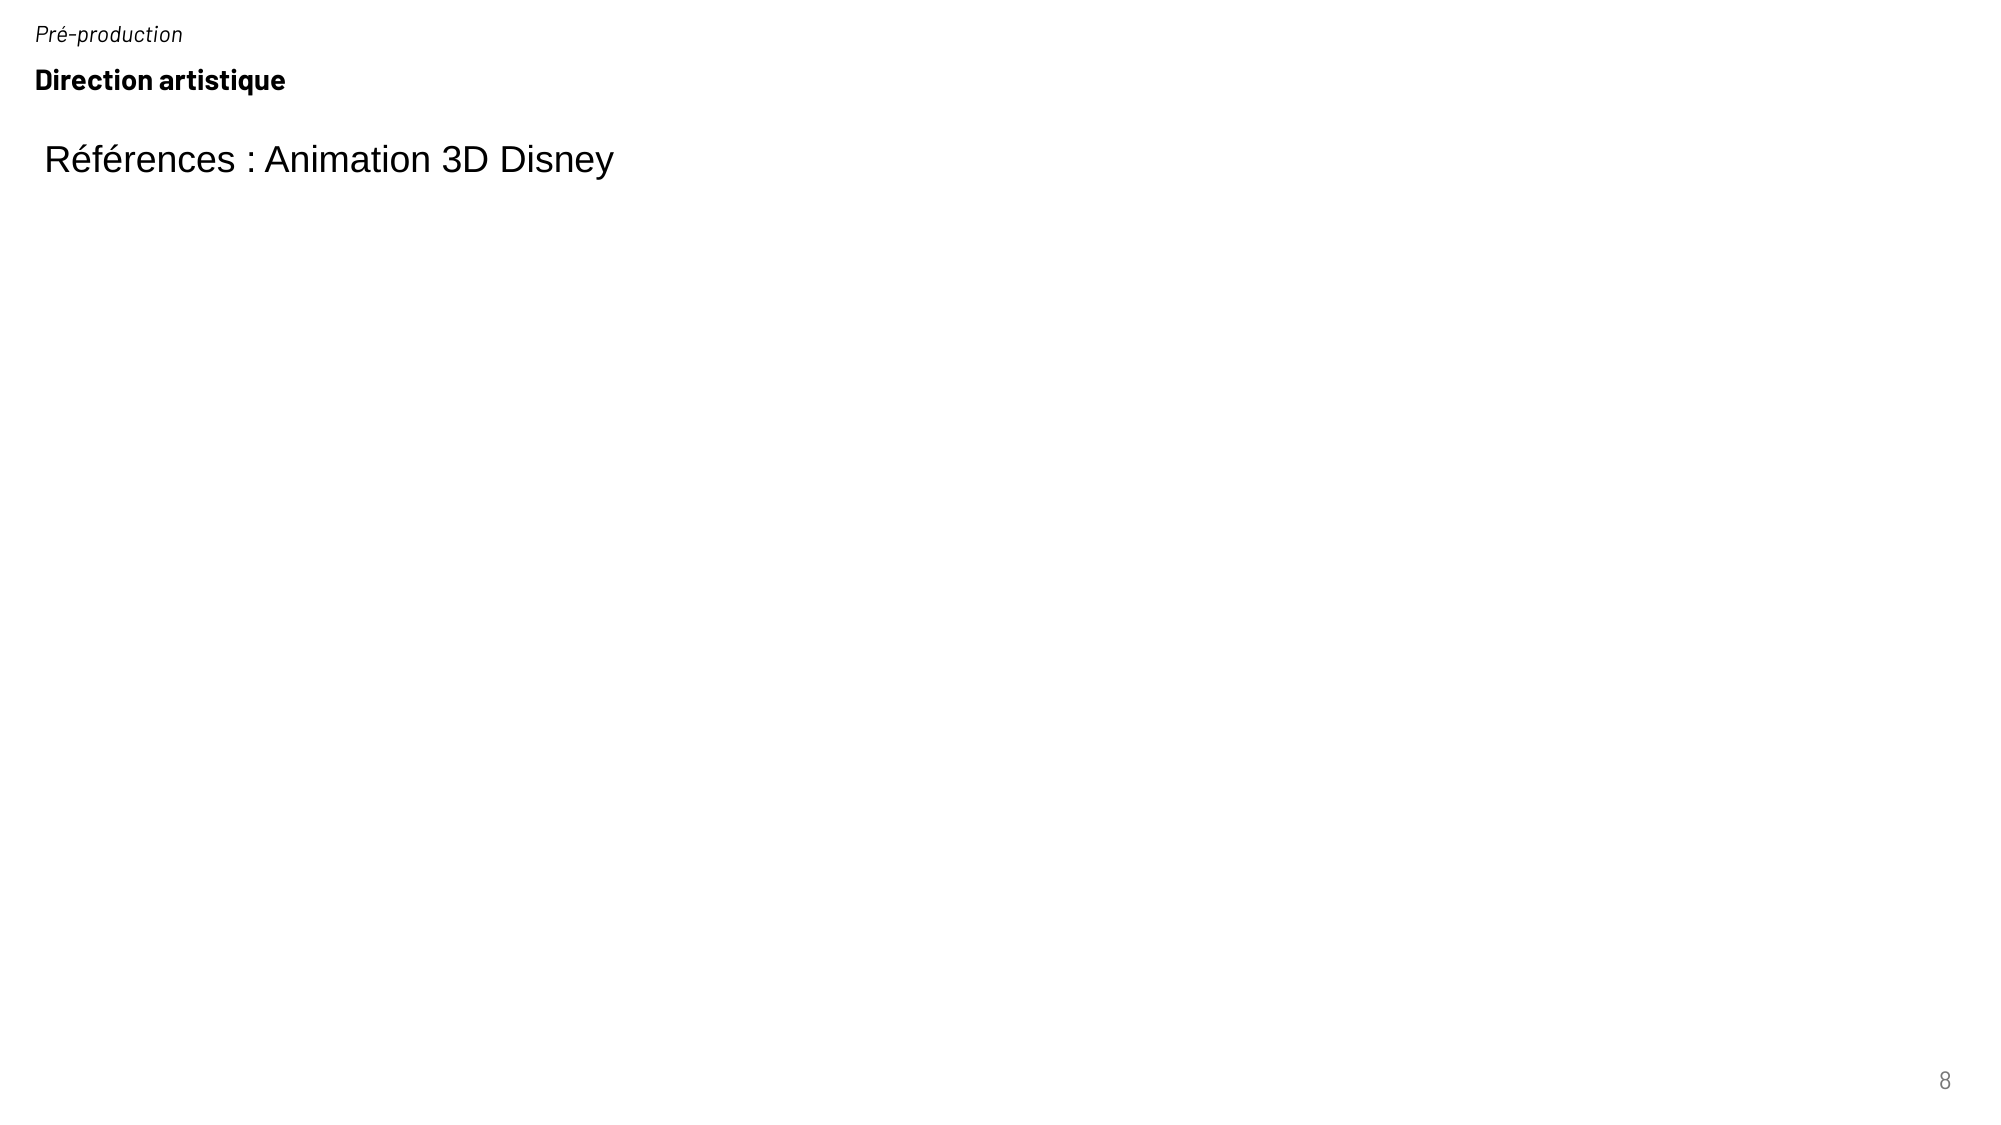

# Pré-production
Direction artistique
Références : Animation 3D Disney

8